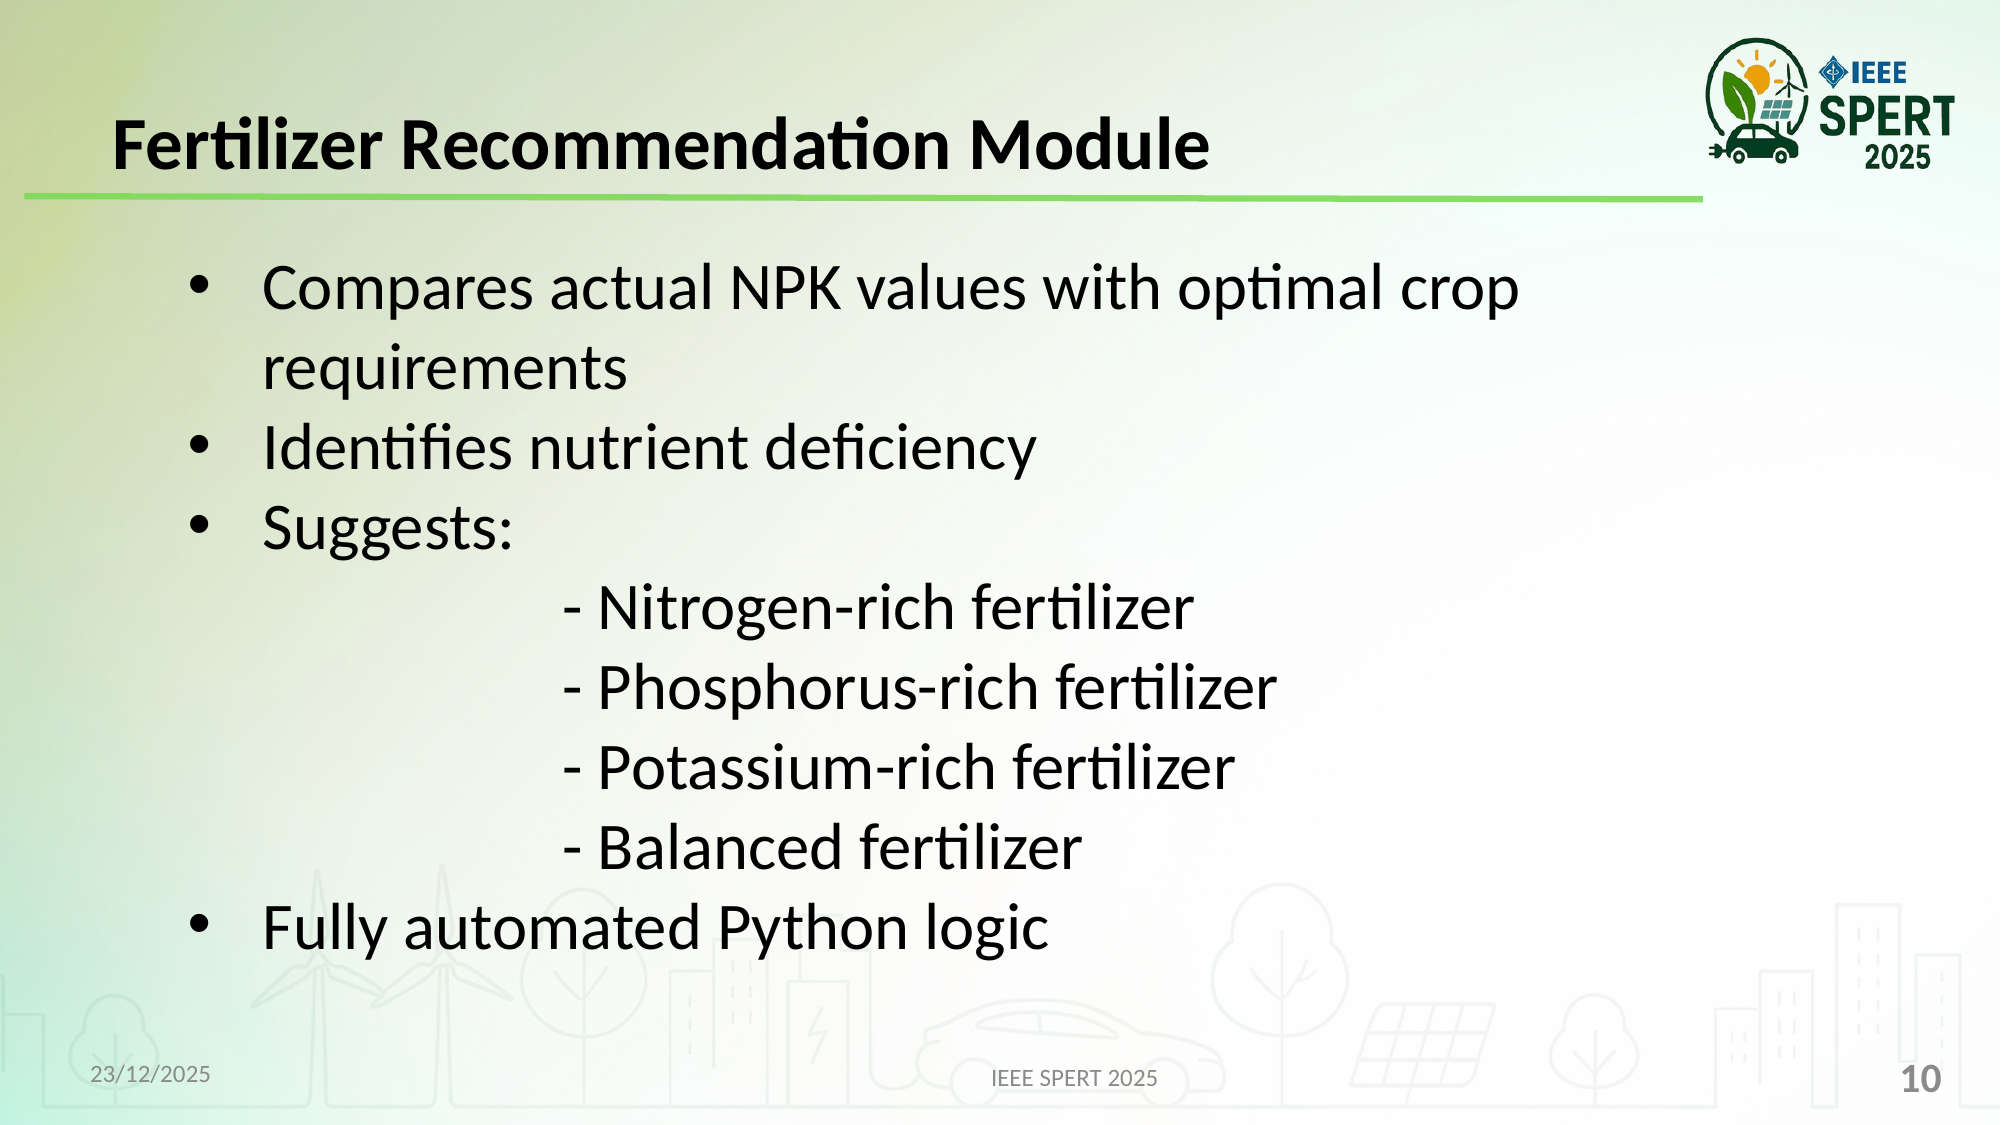

Fertilizer Recommendation Module

Compares actual NPK values with optimal crop requirements
Identifies nutrient deficiency
Suggests:
                         - Nitrogen-rich fertilizer
                         - Phosphorus-rich fertilizer
                         - Potassium-rich fertilizer
                         - Balanced fertilizer
Fully automated Python logic

23/12/2025
10
IEEE SPERT 2025